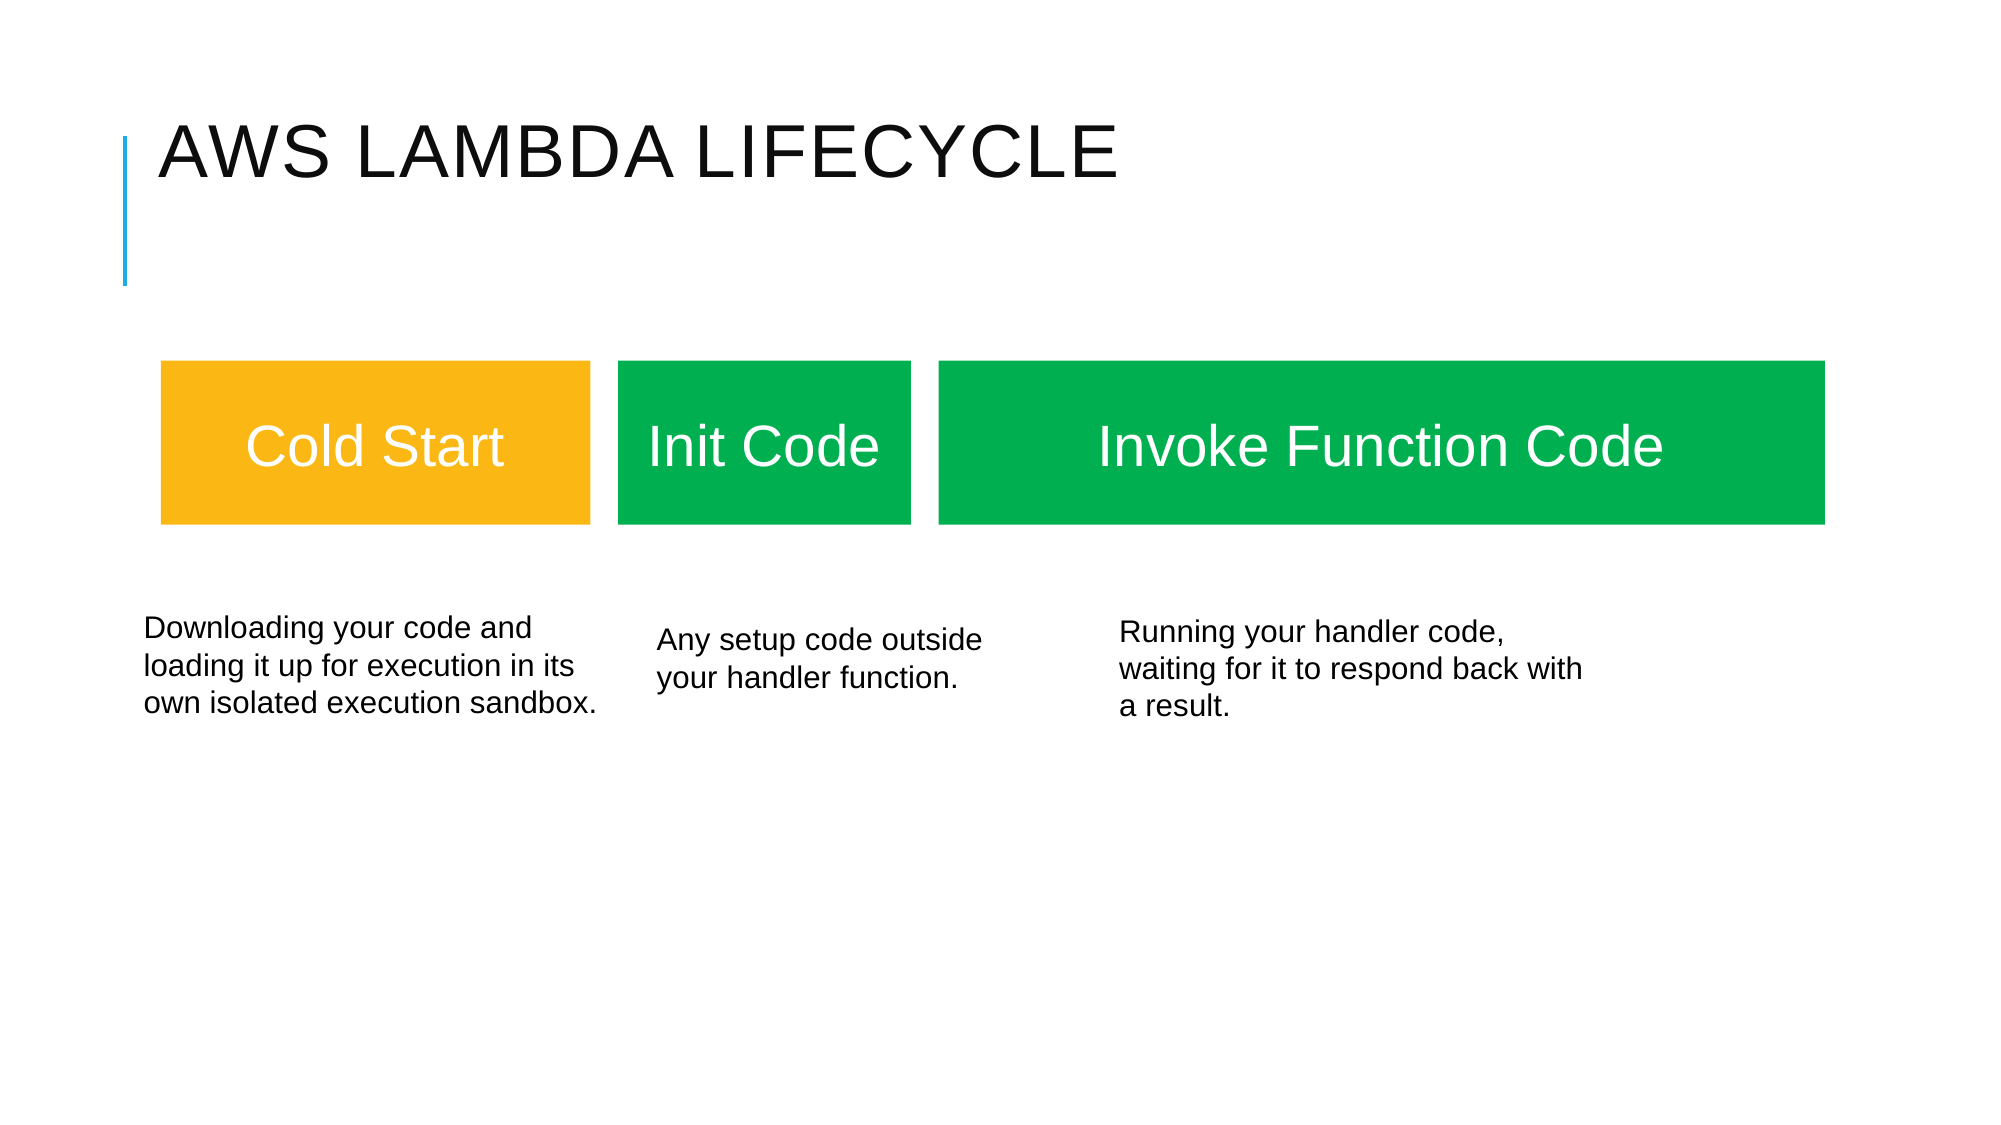

# AWS Lambda lifecycle
Init Code
Invoke Function Code
Cold Start
Downloading your code and loading it up for execution in its own isolated execution sandbox.
Running your handler code, waiting for it to respond back with a result.
Any setup code outside your handler function.